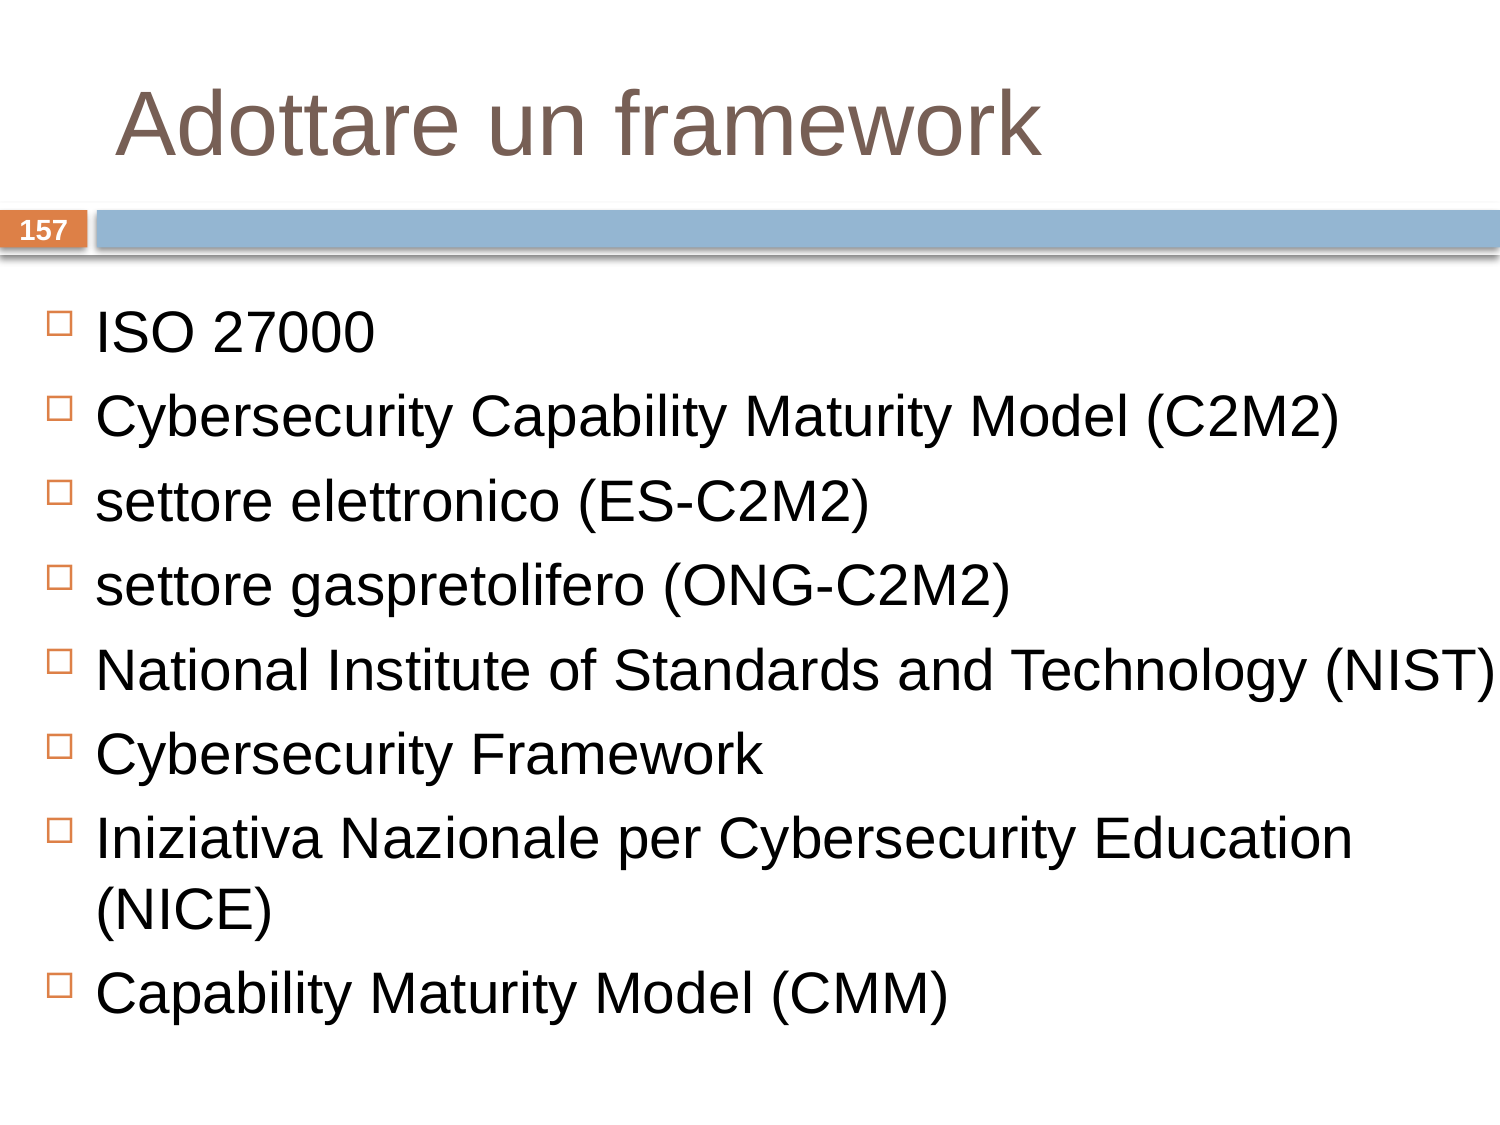

# Adottare un framework
157
ISO 27000
Cybersecurity Capability Maturity Model (C2M2)
settore elettronico (ES-C2M2)
settore gaspretolifero (ONG-C2M2)
National Institute of Standards and Technology (NIST)
Cybersecurity Framework
Iniziativa Nazionale per Cybersecurity Education (NICE)
Capability Maturity Model (CMM)